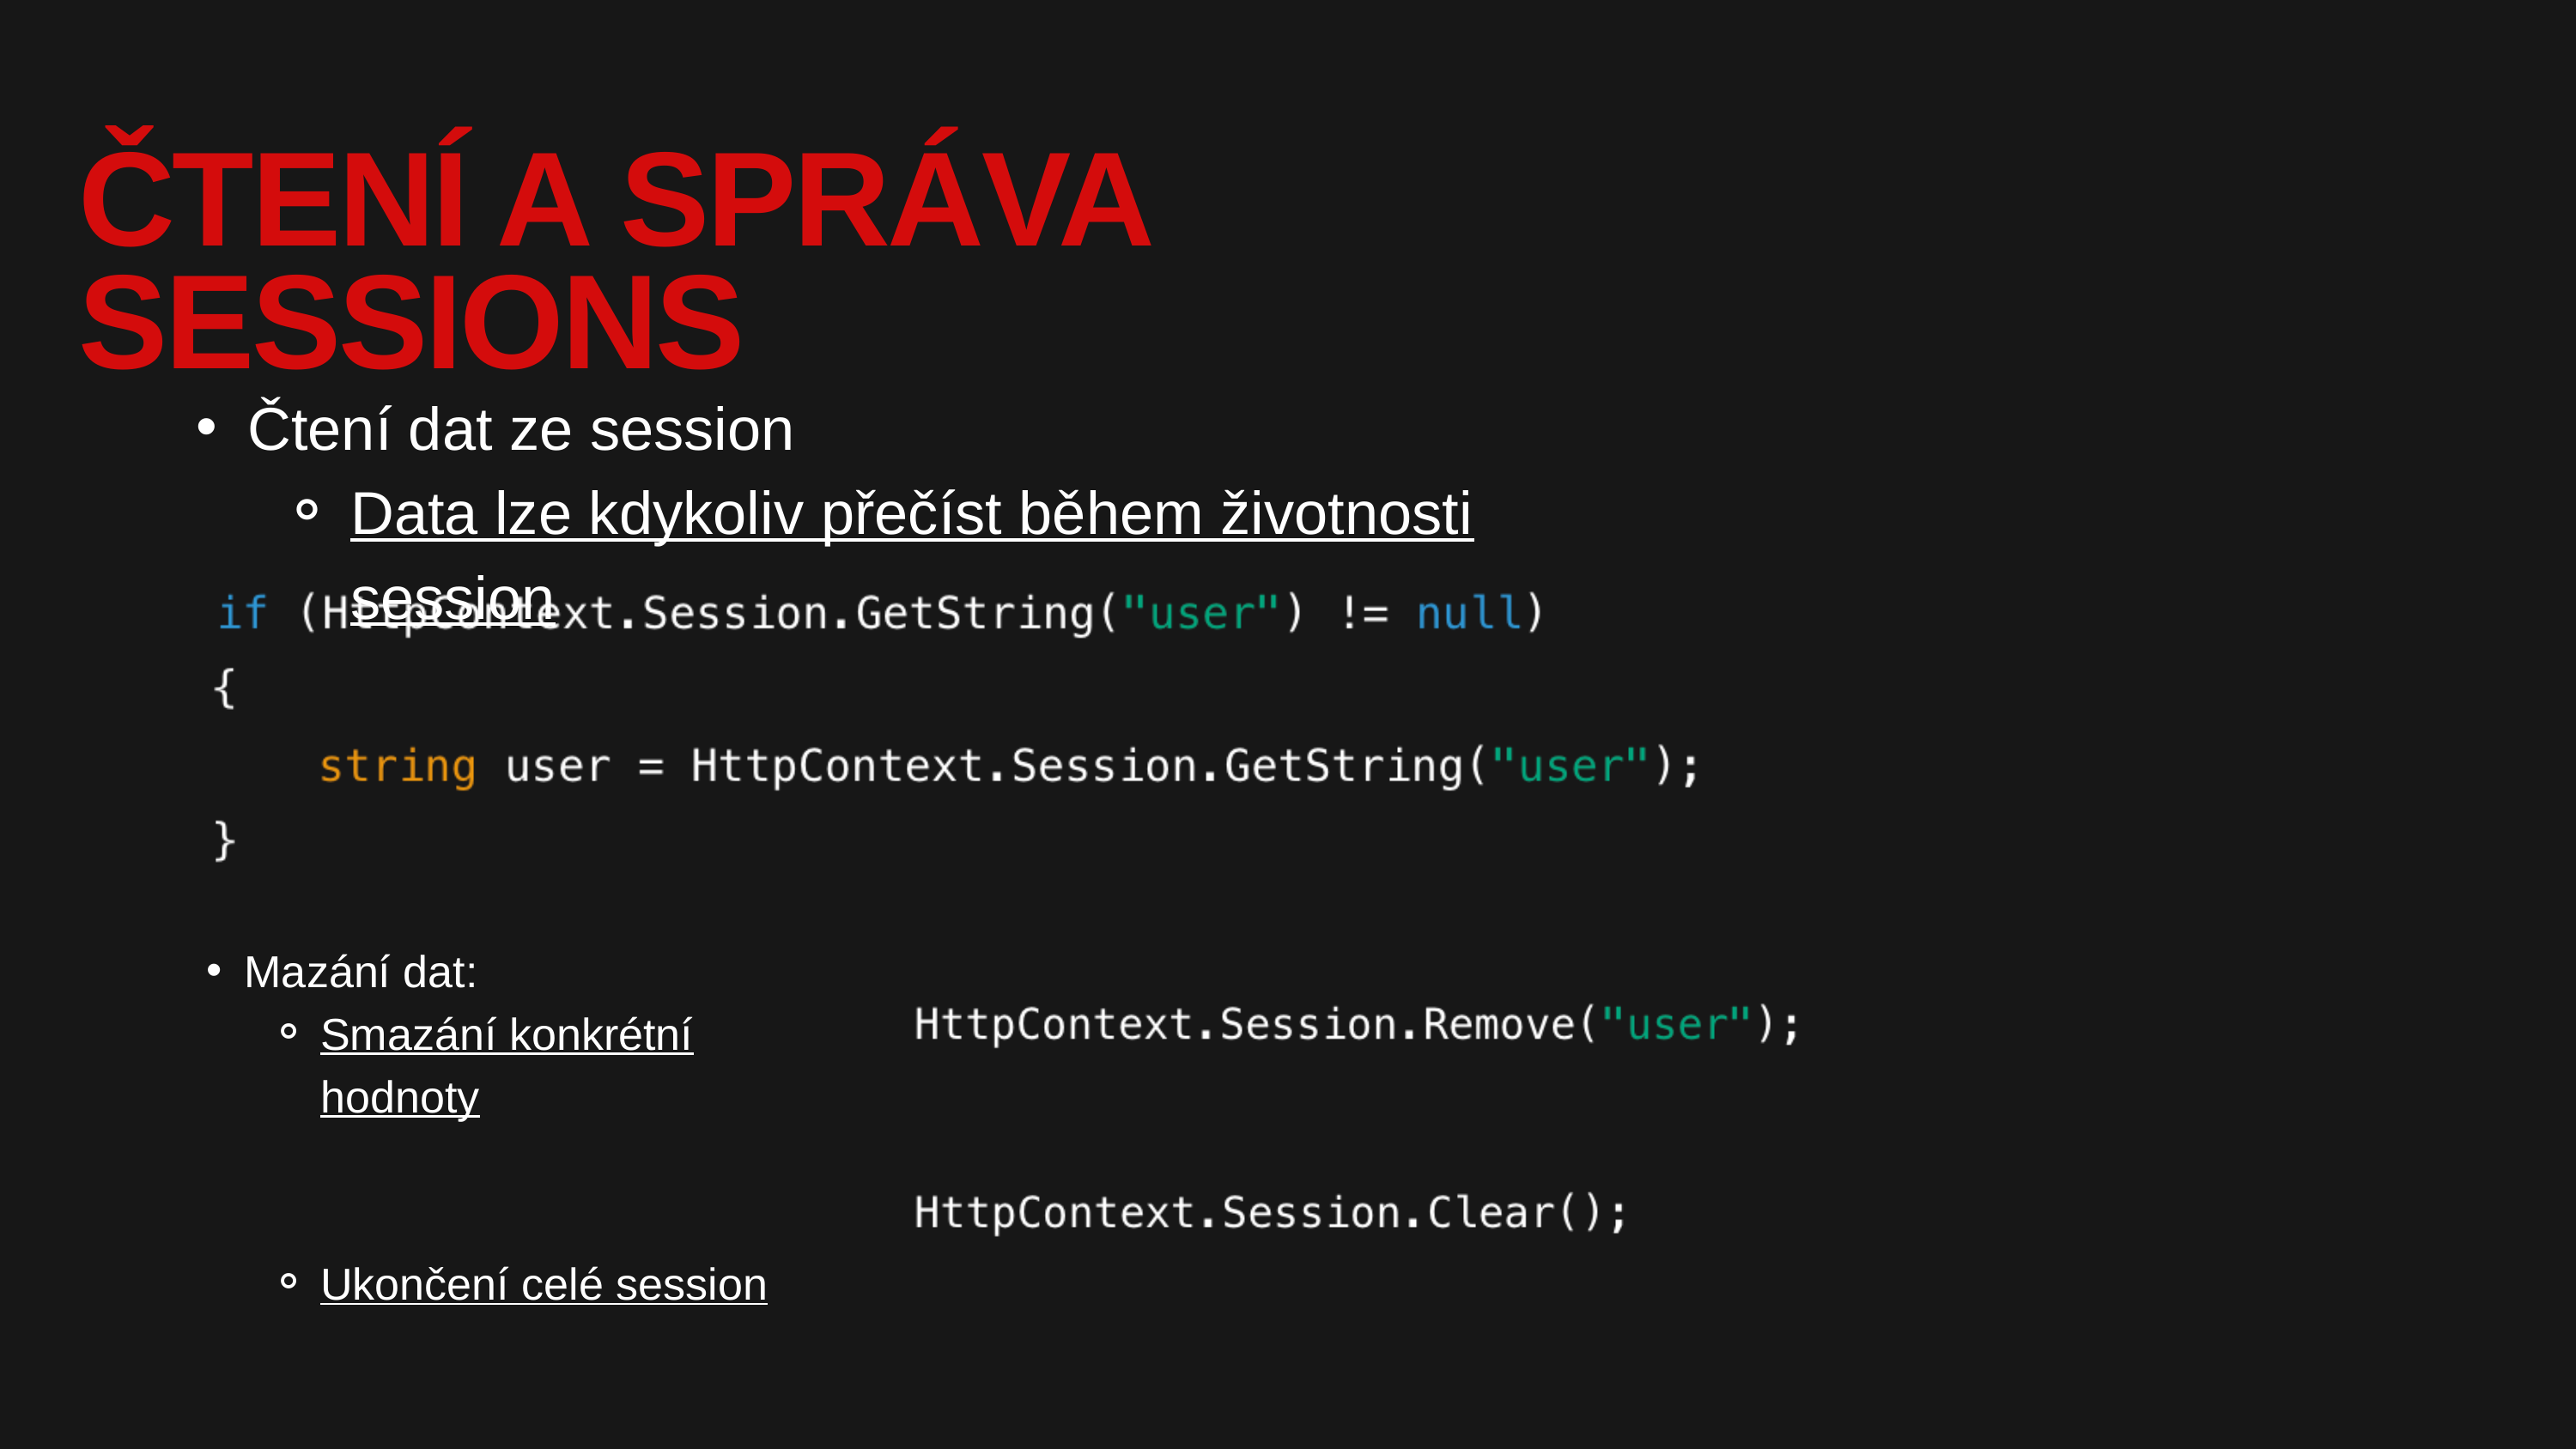

ČTENÍ A SPRÁVA SESSIONS
Čtení dat ze session
Data lze kdykoliv přečíst během životnosti session

Mazání dat:
Smazání konkrétní hodnoty

Ukončení celé session